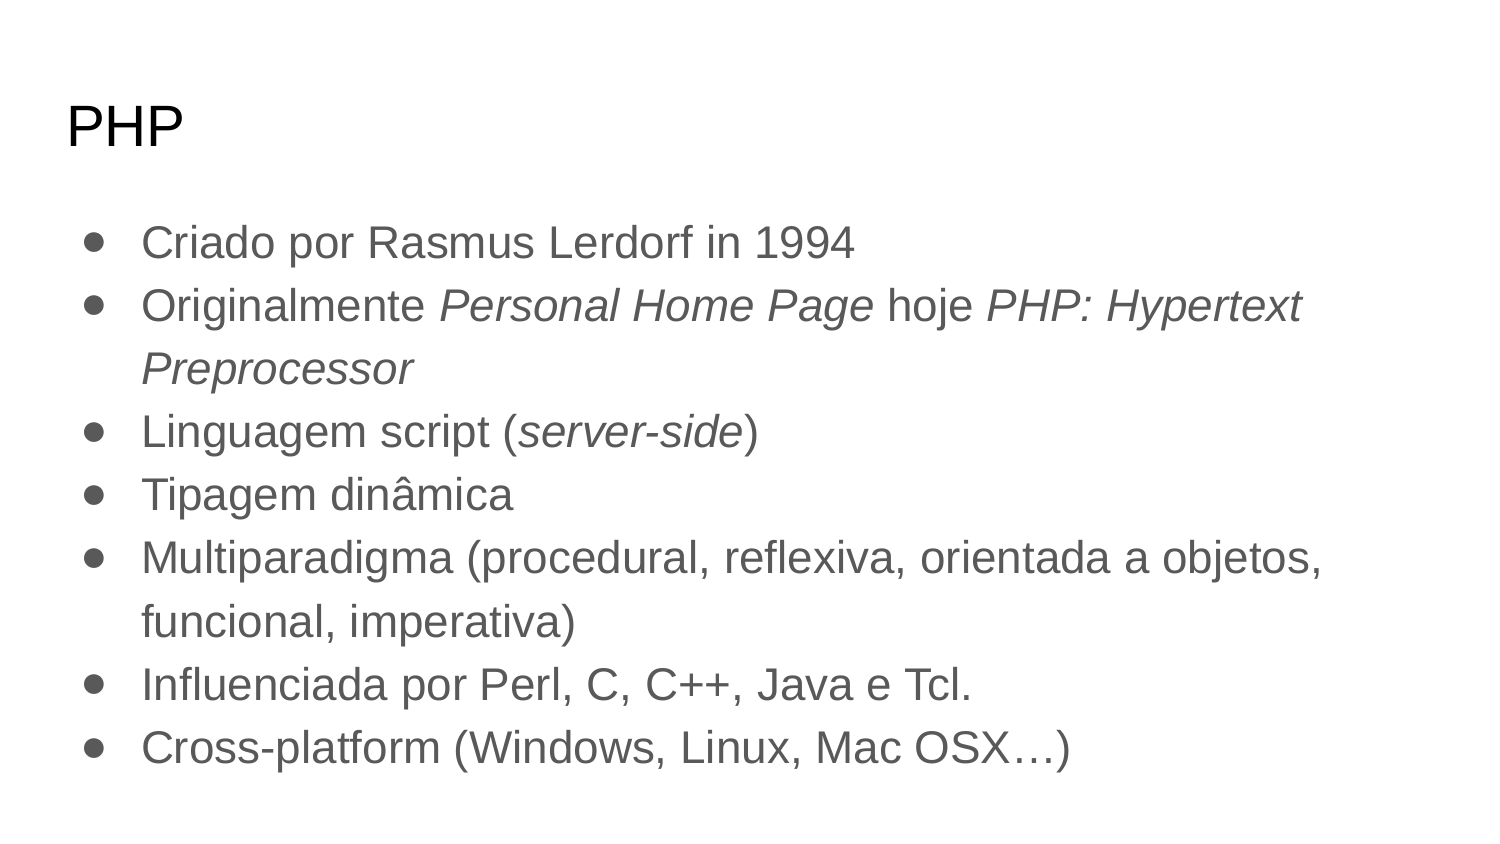

# PHP
Criado por Rasmus Lerdorf in 1994
Originalmente Personal Home Page hoje PHP: Hypertext Preprocessor
Linguagem script (server-side)
Tipagem dinâmica
Multiparadigma (procedural, reflexiva, orientada a objetos, funcional, imperativa)
Influenciada por Perl, C, C++, Java e Tcl.
Cross-platform (Windows, Linux, Mac OSX…)